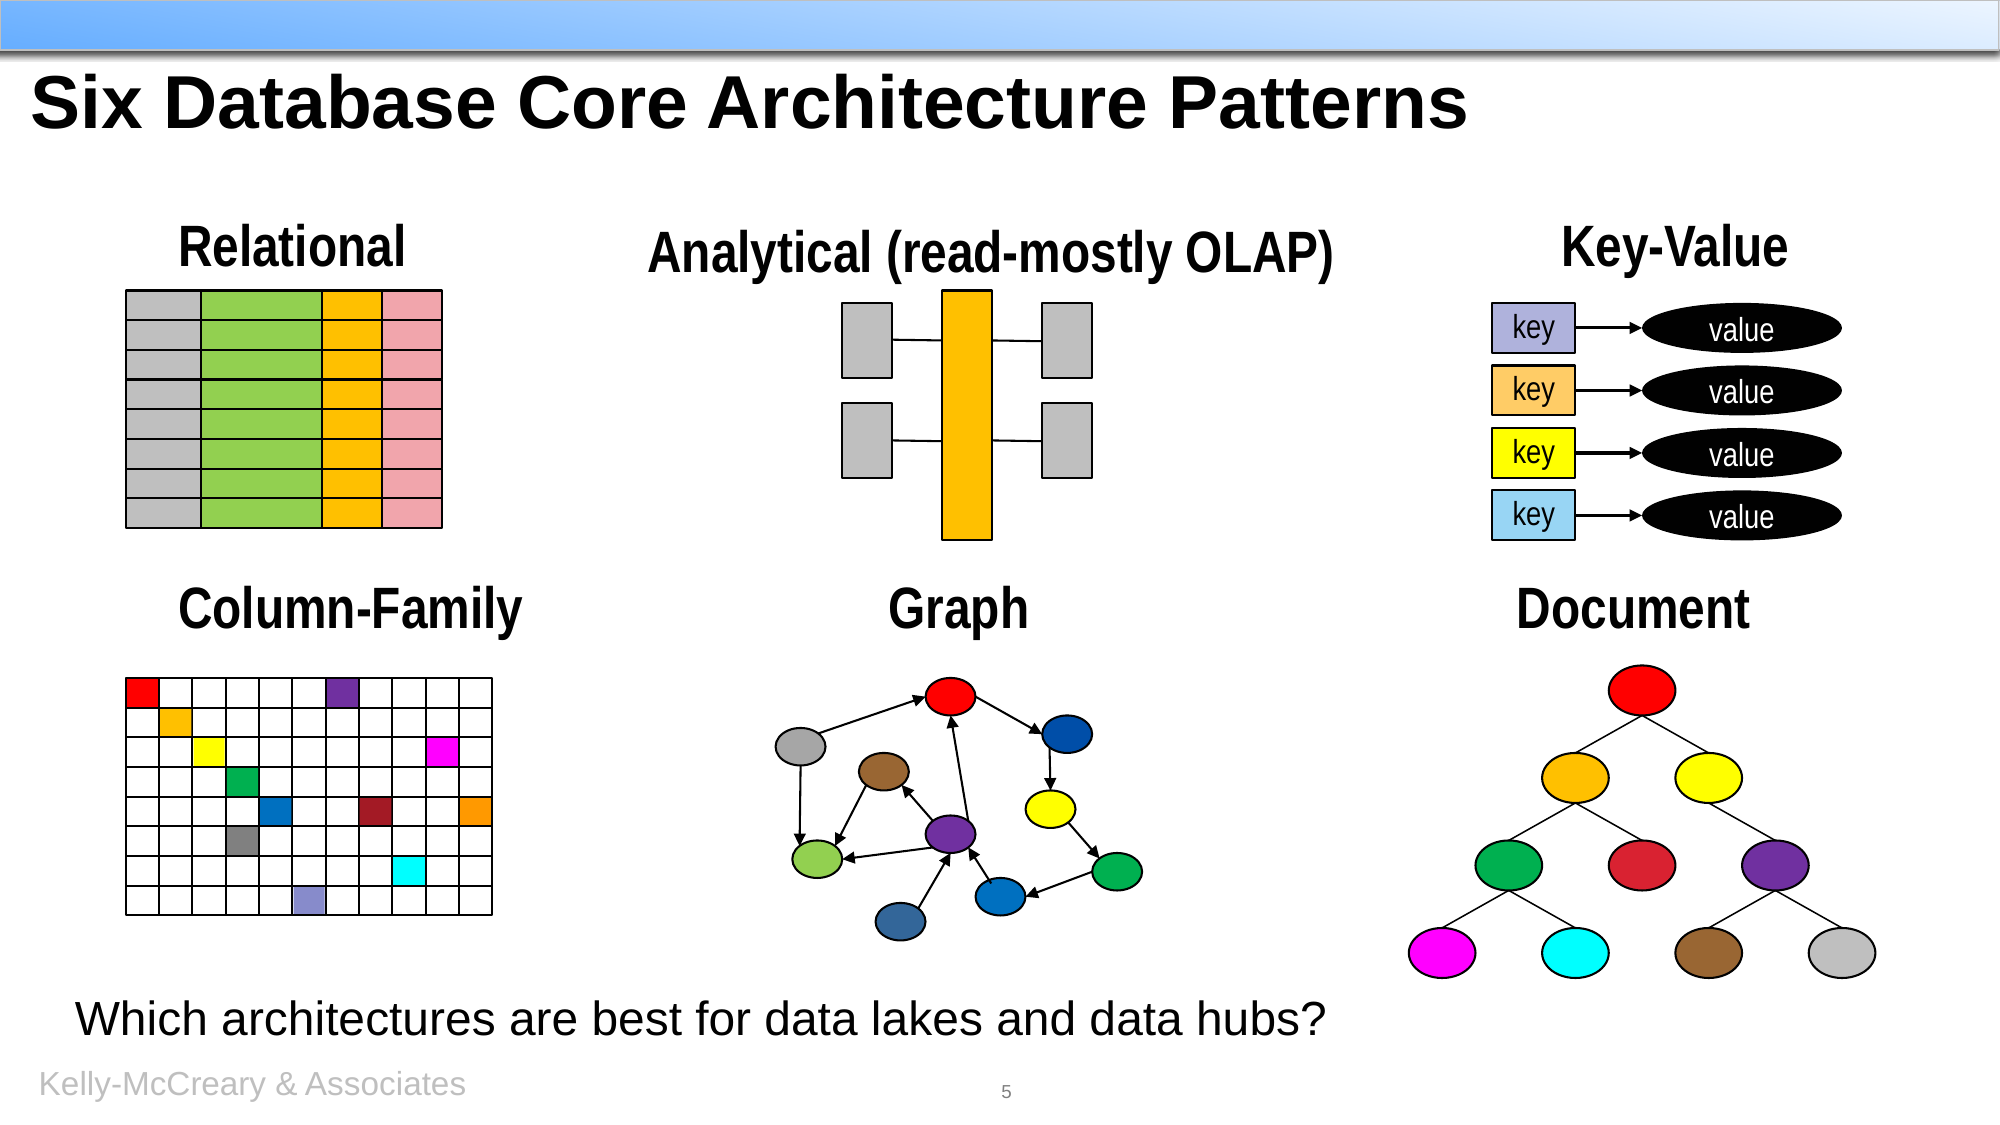

# Six Database Core Architecture Patterns
Relational
Key-Value
Analytical (read-mostly OLAP)

key
value
key
value
key
value
key
value
Column-Family
Graph
Document

Which architectures are best for data lakes and data hubs?